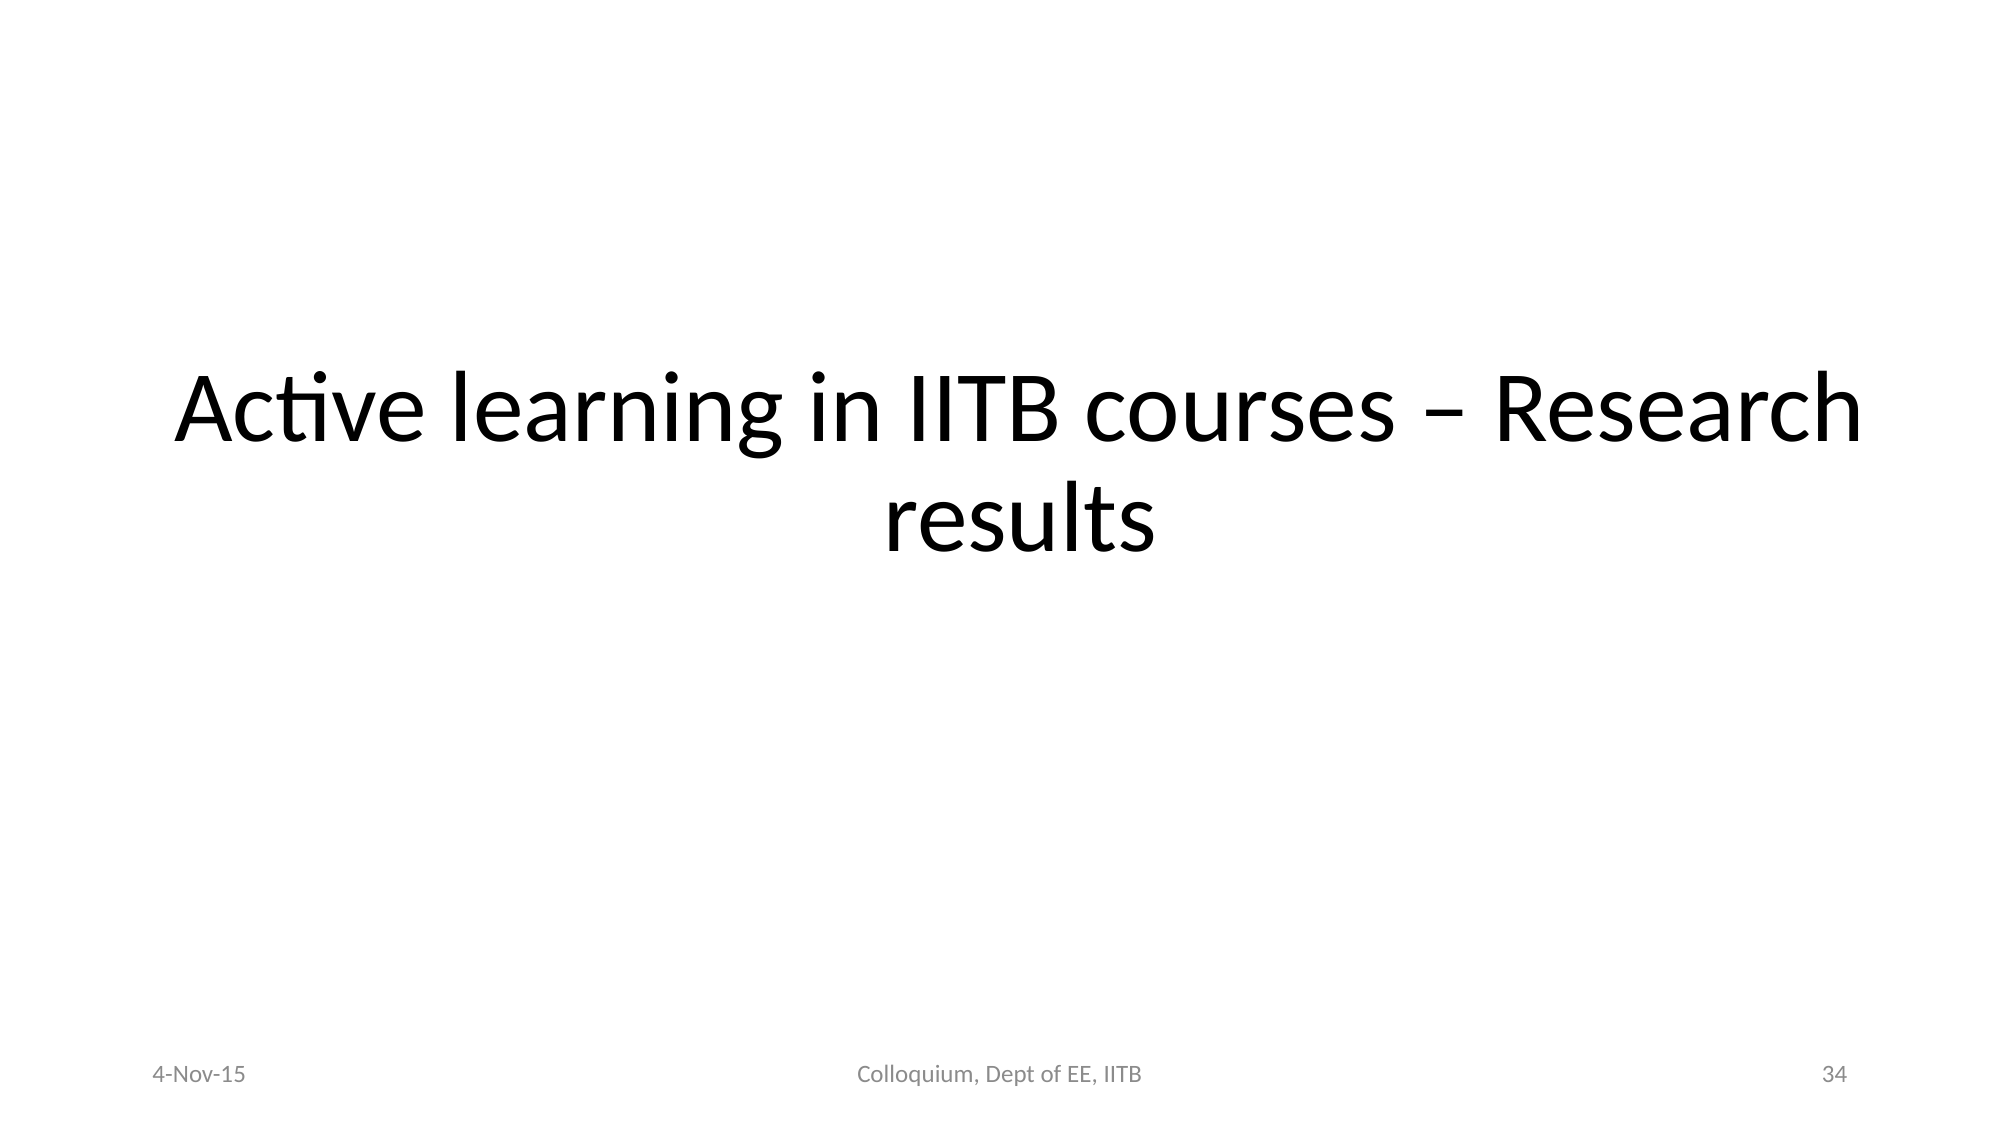

# Active learning in IITB courses – Research results
4-Nov-15
Colloquium, Dept of EE, IITB
34